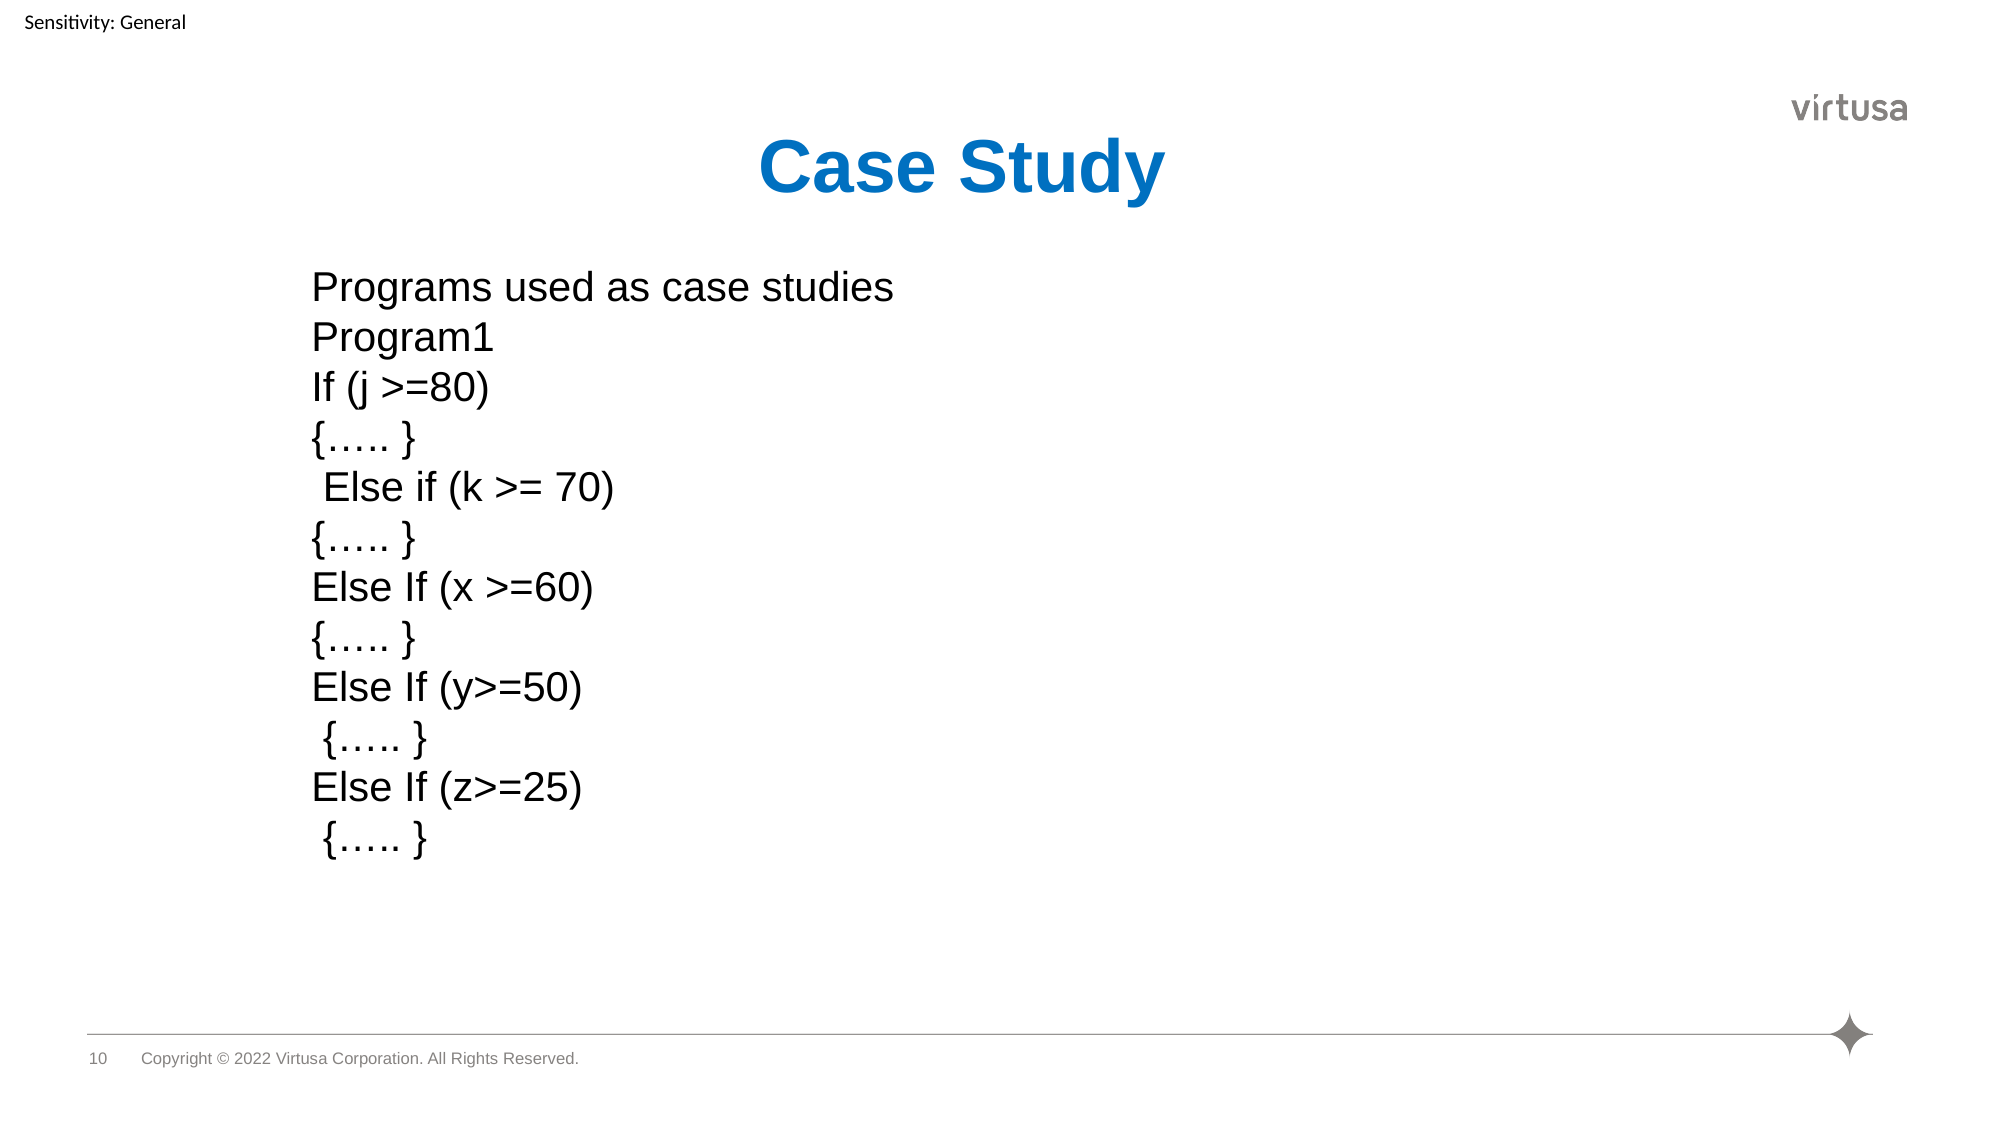

Case Study
Programs used as case studies
Program1
If (j >=80)
{….. }
 Else if (k >= 70)
{….. }
Else If (x >=60)
{….. }
Else If (y>=50)
 {….. }
Else If (z>=25)
 {….. }